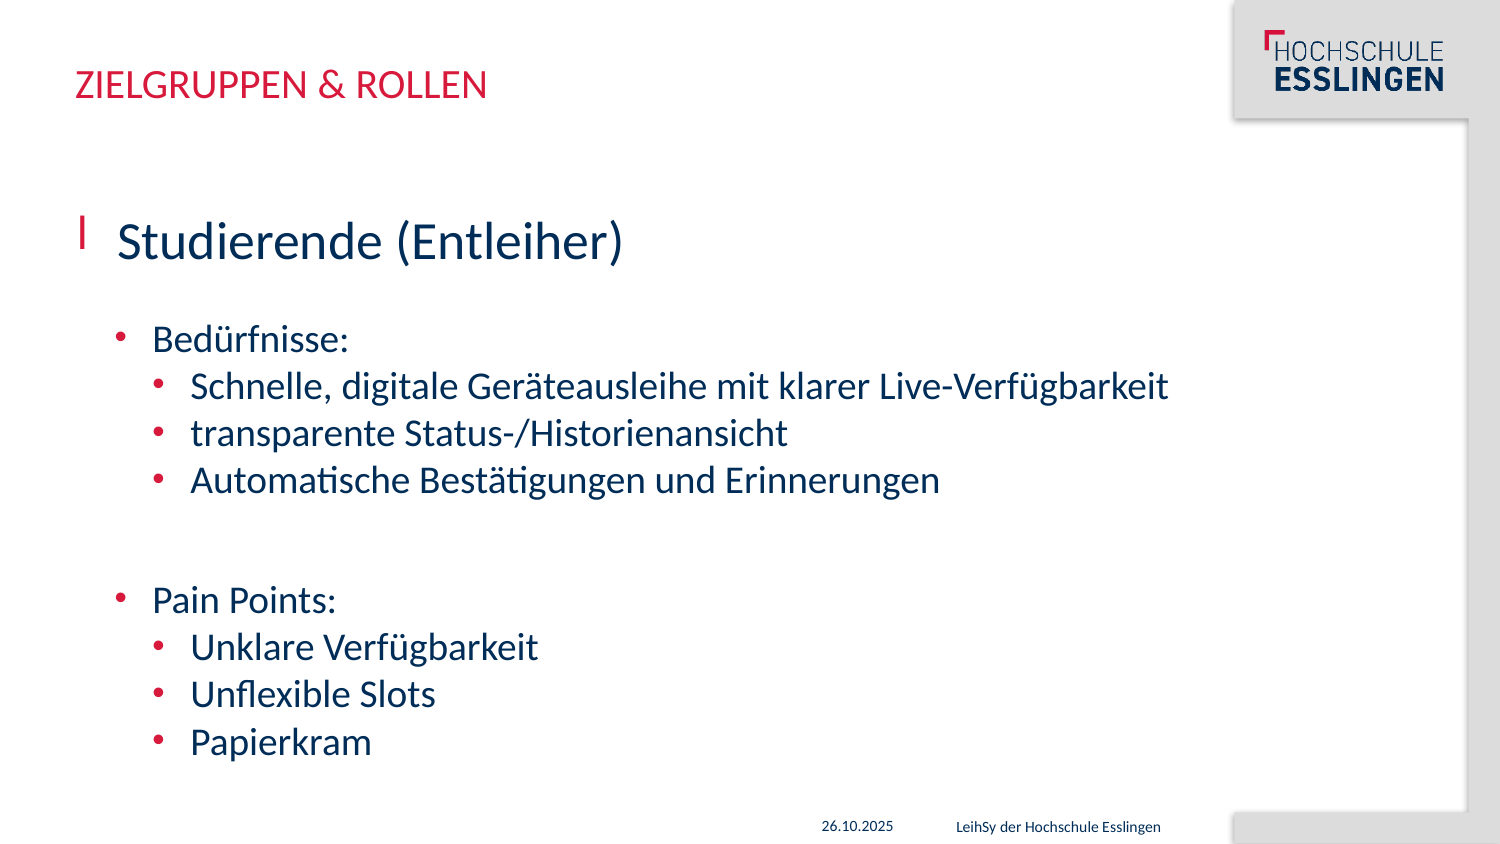

# Zielgruppen & rollen

Studierende (Entleiher)

Bedürfnisse:
Schnelle, digitale Geräteausleihe mit klarer Live-Verfügbarkeit
transparente Status-/Historienansicht
Automatische Bestätigungen und Erinnerungen

Pain Points:
Unklare Verfügbarkeit
Unflexible Slots
Papierkram
26.10.2025
LeihSy der Hochschule Esslingen